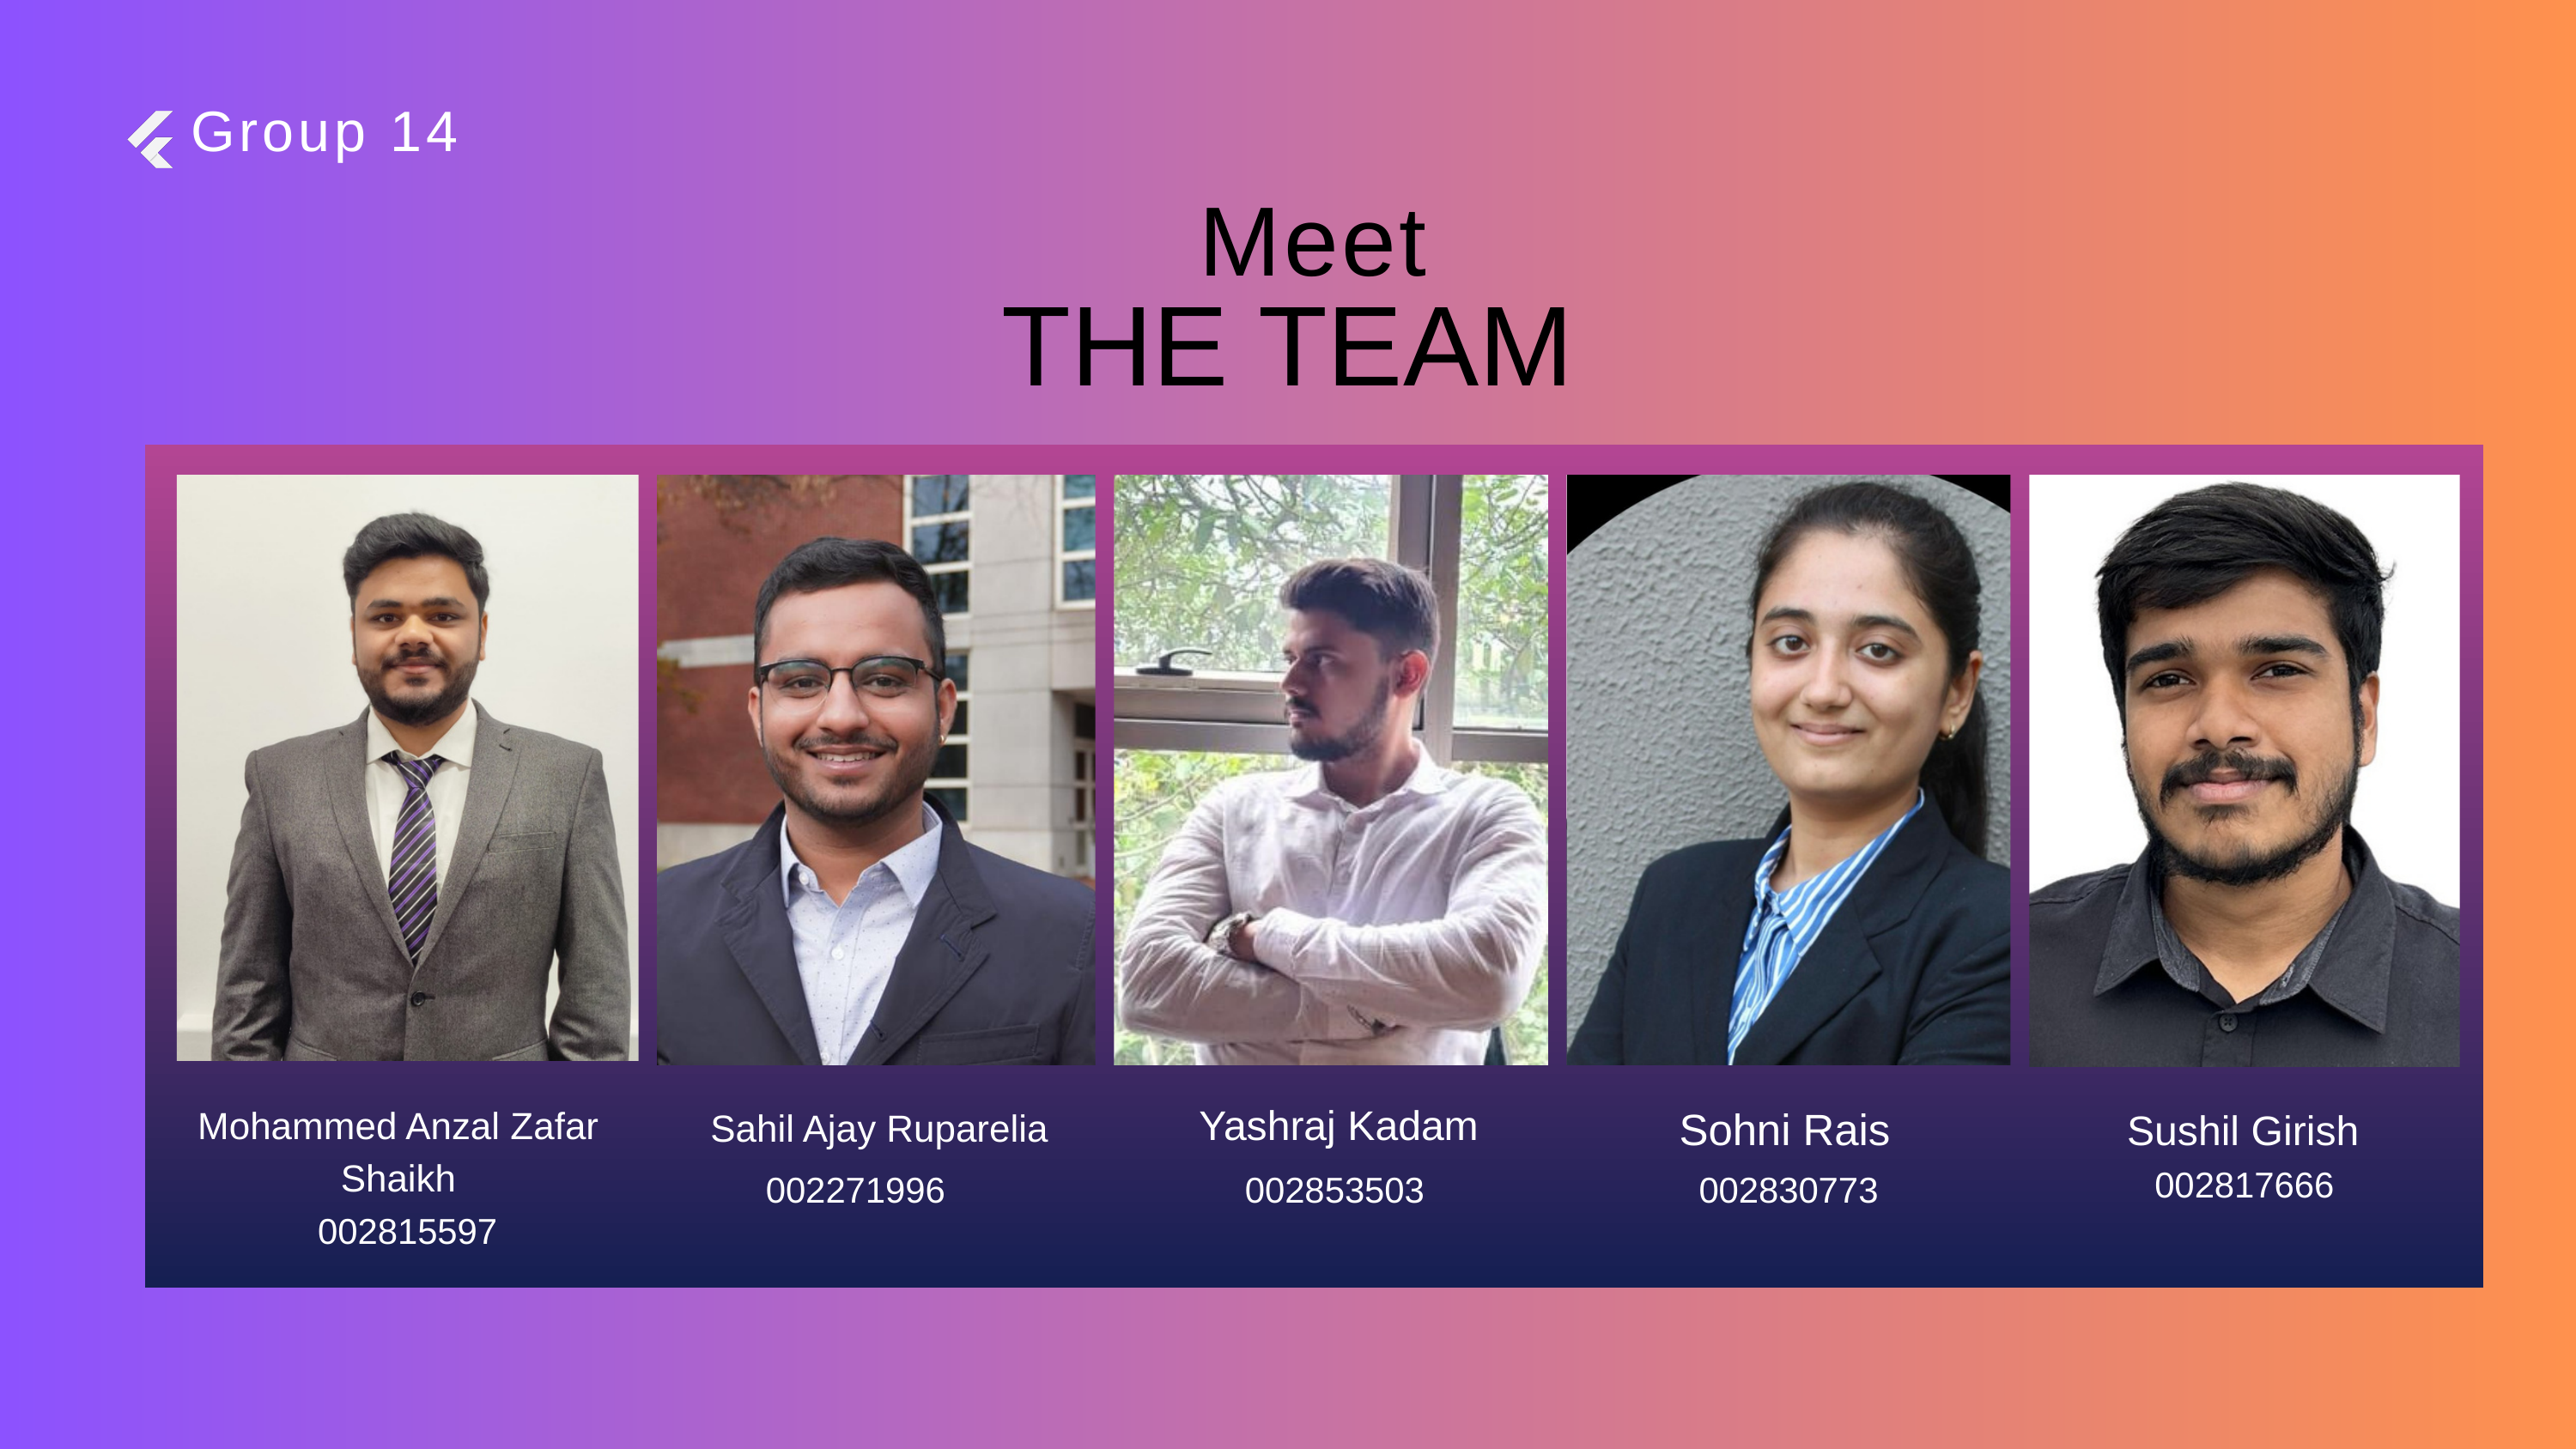

Group 14

Meet
THE TEAM

Yashraj Kadam
Sohni Rais
Mohammed Anzal Zafar Shaikh

Sushil Girish
Sahil Ajay Ruparelia
002817666
002271996
002853503
002830773
002815597